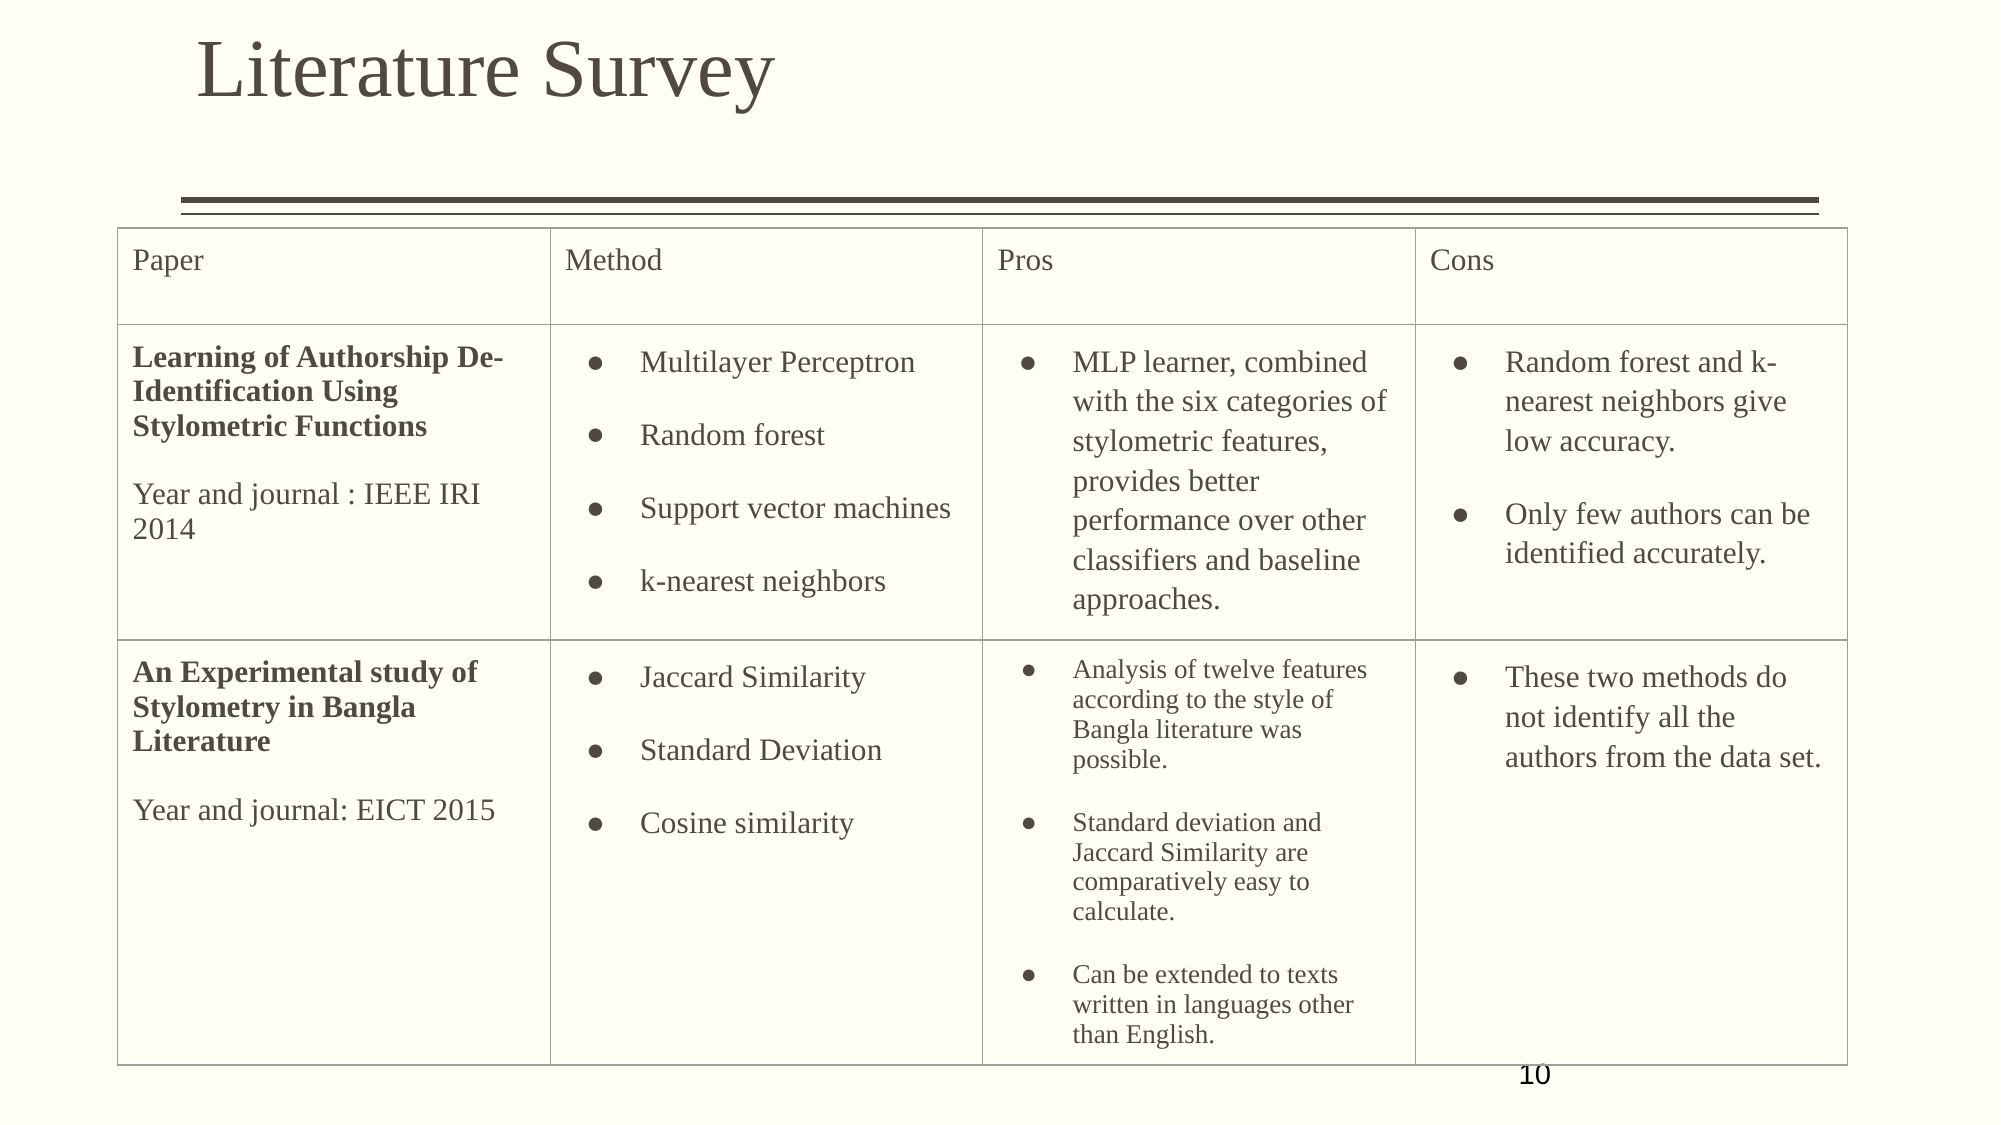

# Literature Survey

| Paper | Method | Pros | Cons |
| --- | --- | --- | --- |
| Learning of Authorship De-Identification Using Stylometric Functions Year and journal : IEEE IRI 2014 | Multilayer Perceptron Random forest Support vector machines k-nearest neighbors | MLP learner, combined with the six categories of stylometric features, provides better performance over other classifiers and baseline approaches. | Random forest and k-nearest neighbors give low accuracy. Only few authors can be identified accurately. |
| An Experimental study of Stylometry in Bangla Literature Year and journal: EICT 2015 | Jaccard Similarity Standard Deviation Cosine similarity | Analysis of twelve features according to the style of Bangla literature was possible. Standard deviation and Jaccard Similarity are comparatively easy to calculate. Can be extended to texts written in languages other than English. | These two methods do not identify all the authors from the data set. |
10